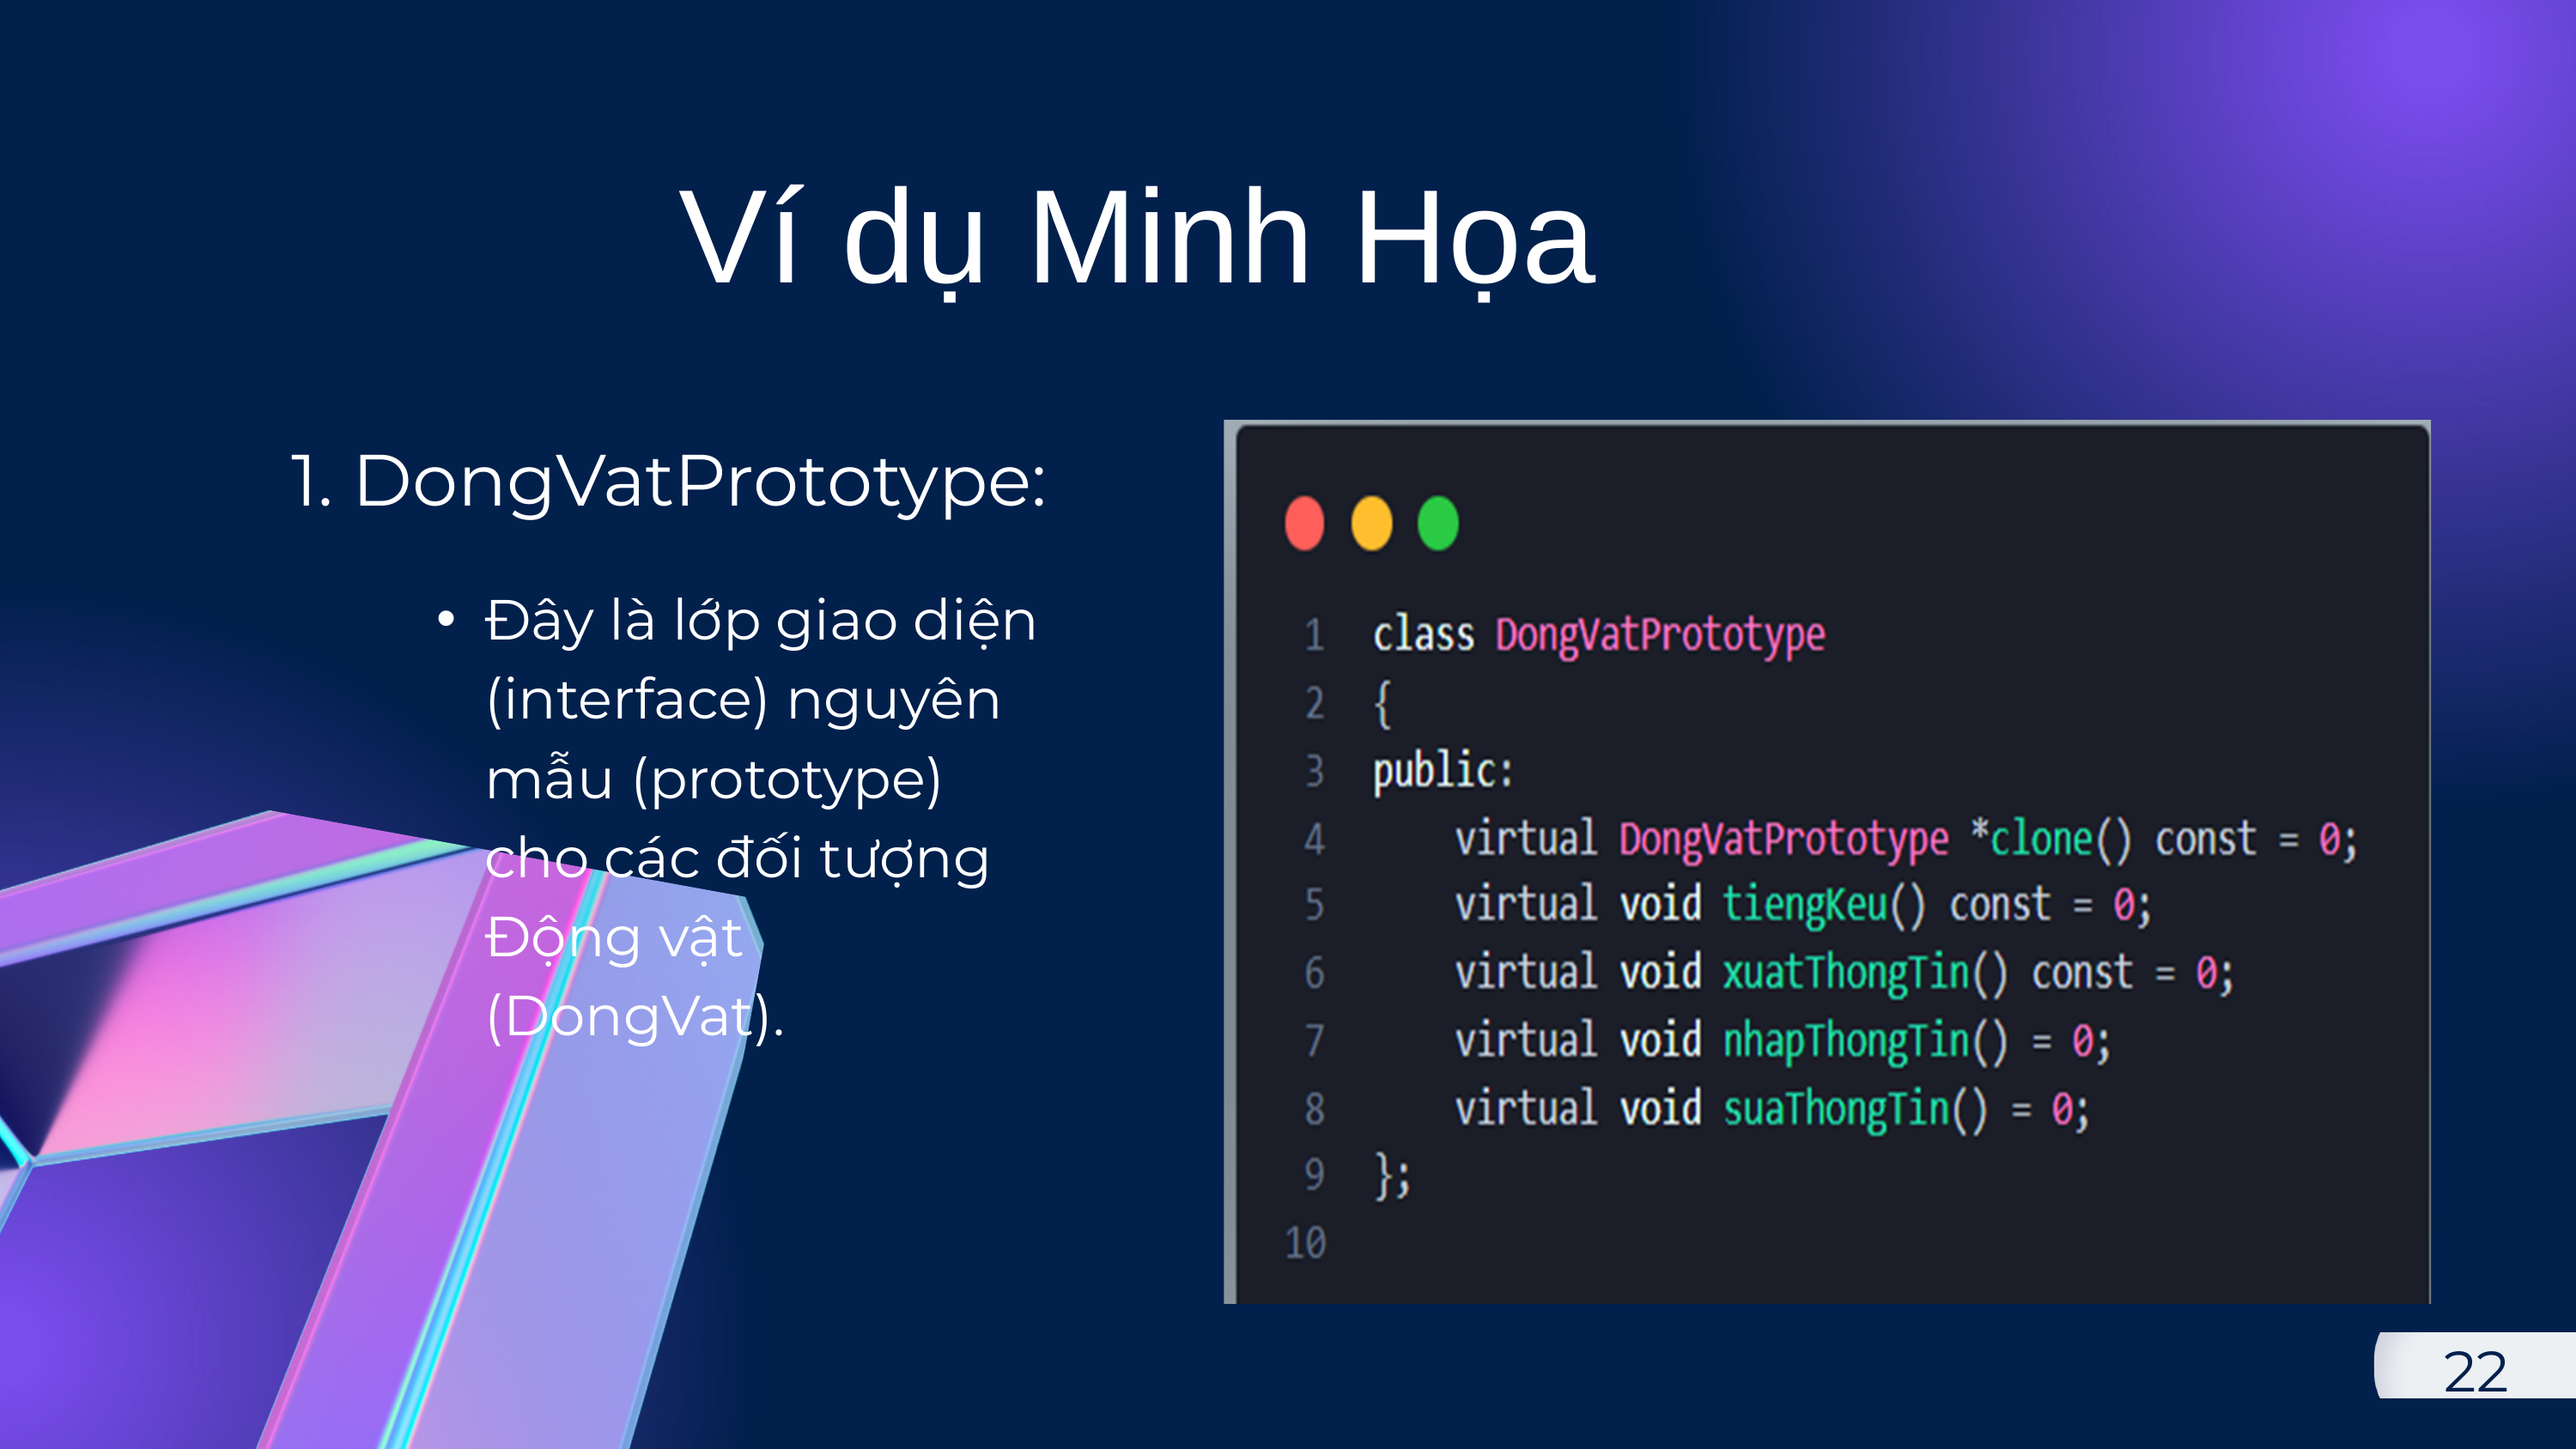

Ví dụ Minh Họa
1. DongVatPrototype:

Đây là lớp giao diện (interface) nguyên mẫu (prototype) cho các đối tượng Động vật (DongVat).

22